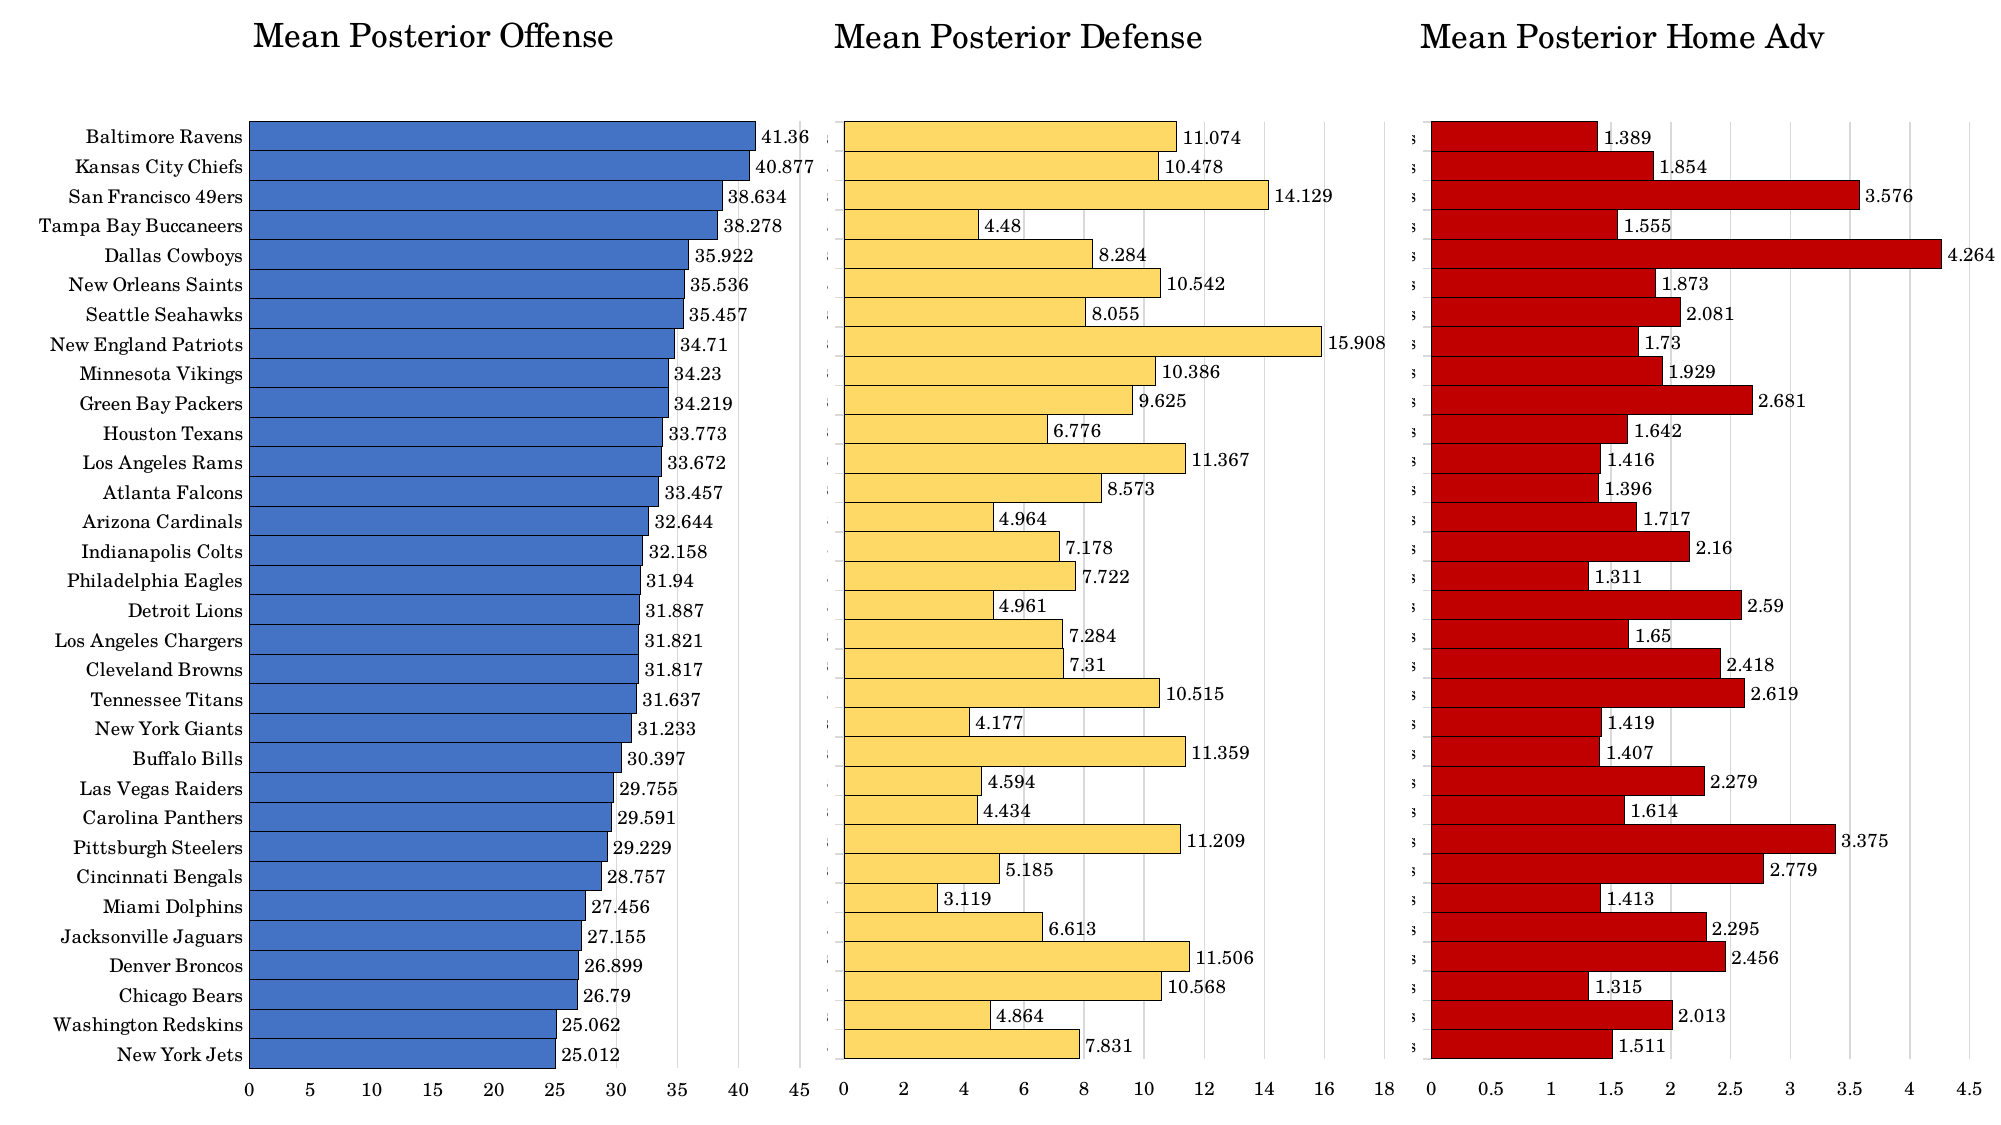

### Chart: Mean Posterior Offense

| Category | Offense |
|---|---|
| New York Jets | 25.012 |
| Washington Redskins | 25.062 |
| Chicago Bears | 26.79 |
| Denver Broncos | 26.899 |
| Jacksonville Jaguars | 27.155 |
| Miami Dolphins | 27.456 |
| Cincinnati Bengals | 28.757 |
| Pittsburgh Steelers | 29.229 |
| Carolina Panthers | 29.591 |
| Las Vegas Raiders | 29.755 |
| Buffalo Bills | 30.397 |
| New York Giants | 31.233 |
| Tennessee Titans | 31.637 |
| Cleveland Browns | 31.817 |
| Los Angeles Chargers | 31.821 |
| Detroit Lions | 31.887 |
| Philadelphia Eagles | 31.94 |
| Indianapolis Colts | 32.158 |
| Arizona Cardinals | 32.644 |
| Atlanta Falcons | 33.457 |
| Los Angeles Rams | 33.672 |
| Houston Texans | 33.773 |
| Green Bay Packers | 34.219 |
| Minnesota Vikings | 34.23 |
| New England Patriots | 34.71 |
| Seattle Seahawks | 35.457 |
| New Orleans Saints | 35.536 |
| Dallas Cowboys | 35.922 |
| Tampa Bay Buccaneers | 38.278 |
| San Francisco 49ers | 38.634 |
| Kansas City Chiefs | 40.877 |
| Baltimore Ravens | 41.36 |

### Chart: Mean Posterior Defense

| Category | Defense |
|---|---|
| New York Jets | 7.831 |
| Washington Redskins | 4.864 |
| Chicago Bears | 10.568 |
| Denver Broncos | 11.506 |
| Jacksonville Jaguars | 6.613 |
| Miami Dolphins | 3.119 |
| Cincinnati Bengals | 5.185 |
| Pittsburgh Steelers | 11.209 |
| Carolina Panthers | 4.434 |
| Las Vegas Raiders | 4.594 |
| Buffalo Bills | 11.359 |
| New York Giants | 4.177 |
| Tennessee Titans | 10.515 |
| Cleveland Browns | 7.31 |
| Los Angeles Chargers | 7.284 |
| Detroit Lions | 4.961 |
| Philadelphia Eagles | 7.722 |
| Indianapolis Colts | 7.178 |
| Arizona Cardinals | 4.964 |
| Atlanta Falcons | 8.573 |
| Los Angeles Rams | 11.367 |
| Houston Texans | 6.776 |
| Green Bay Packers | 9.625 |
| Minnesota Vikings | 10.386 |
| New England Patriots | 15.908 |
| Seattle Seahawks | 8.055 |
| New Orleans Saints | 10.542 |
| Dallas Cowboys | 8.284 |
| Tampa Bay Buccaneers | 4.48 |
| San Francisco 49ers | 14.129 |
| Kansas City Chiefs | 10.478 |
| Baltimore Ravens | 11.074 |

### Chart: Mean Posterior Home Adv

| Category | HomeAdv |
|---|---|
| New York Jets | 1.511 |
| Washington Redskins | 2.013 |
| Chicago Bears | 1.315 |
| Denver Broncos | 2.456 |
| Jacksonville Jaguars | 2.295 |
| Miami Dolphins | 1.413 |
| Cincinnati Bengals | 2.779 |
| Pittsburgh Steelers | 3.375 |
| Carolina Panthers | 1.614 |
| Las Vegas Raiders | 2.279 |
| Buffalo Bills | 1.407 |
| New York Giants | 1.419 |
| Tennessee Titans | 2.619 |
| Cleveland Browns | 2.418 |
| Los Angeles Chargers | 1.65 |
| Detroit Lions | 2.59 |
| Philadelphia Eagles | 1.311 |
| Indianapolis Colts | 2.16 |
| Arizona Cardinals | 1.717 |
| Atlanta Falcons | 1.396 |
| Los Angeles Rams | 1.416 |
| Houston Texans | 1.642 |
| Green Bay Packers | 2.681 |
| Minnesota Vikings | 1.929 |
| New England Patriots | 1.73 |
| Seattle Seahawks | 2.081 |
| New Orleans Saints | 1.873 |
| Dallas Cowboys | 4.264 |
| Tampa Bay Buccaneers | 1.555 |
| San Francisco 49ers | 3.576 |
| Kansas City Chiefs | 1.854 |
| Baltimore Ravens | 1.389 |